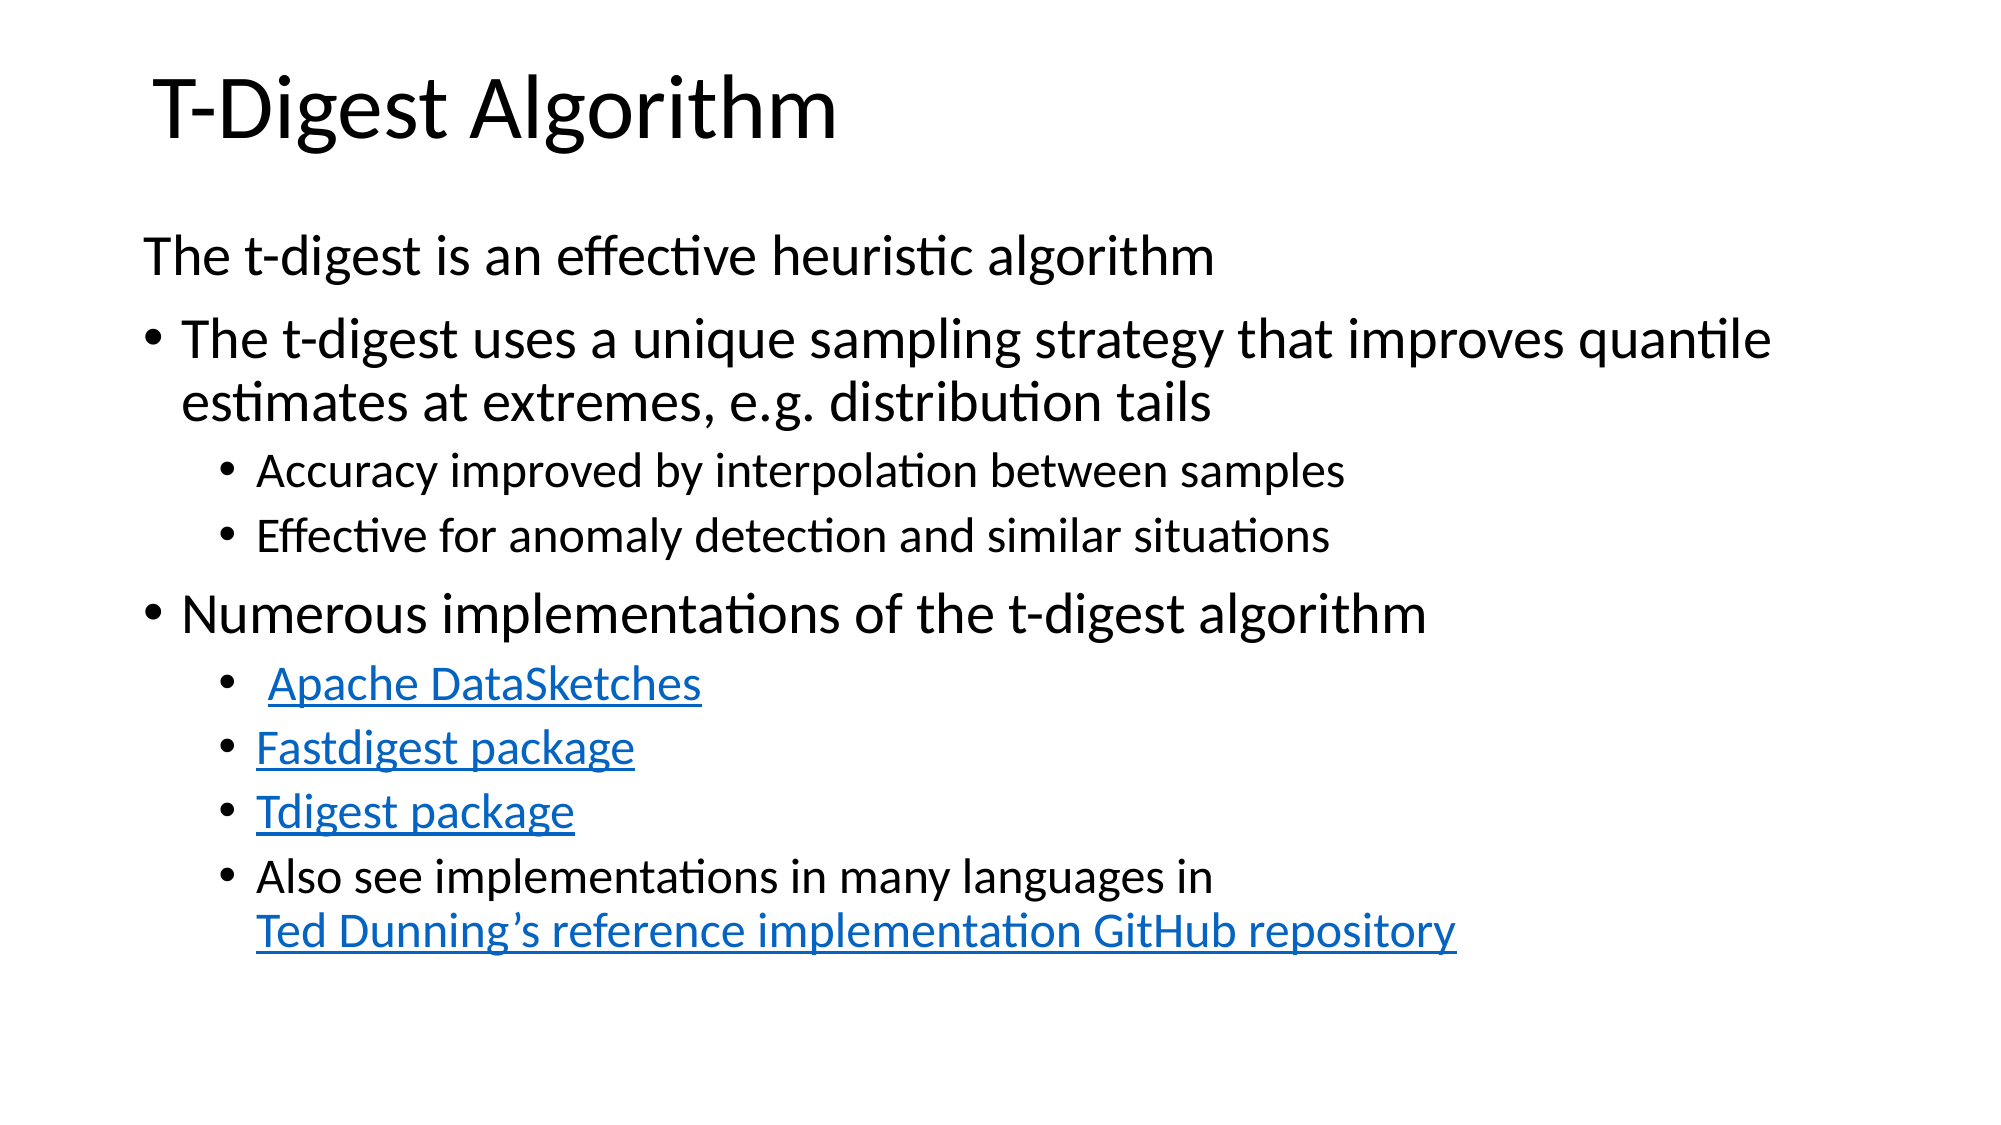

T-Digest Algorithm
The t-digest is an effective heuristic algorithm
The t-digest uses a unique sampling strategy that improves quantile estimates at extremes, e.g. distribution tails
Accuracy improved by interpolation between samples
Effective for anomaly detection and similar situations
Numerous implementations of the t-digest algorithm
 Apache DataSketches
Fastdigest package
Tdigest package
Also see implementations in many languages in Ted Dunning’s reference implementation GitHub repository